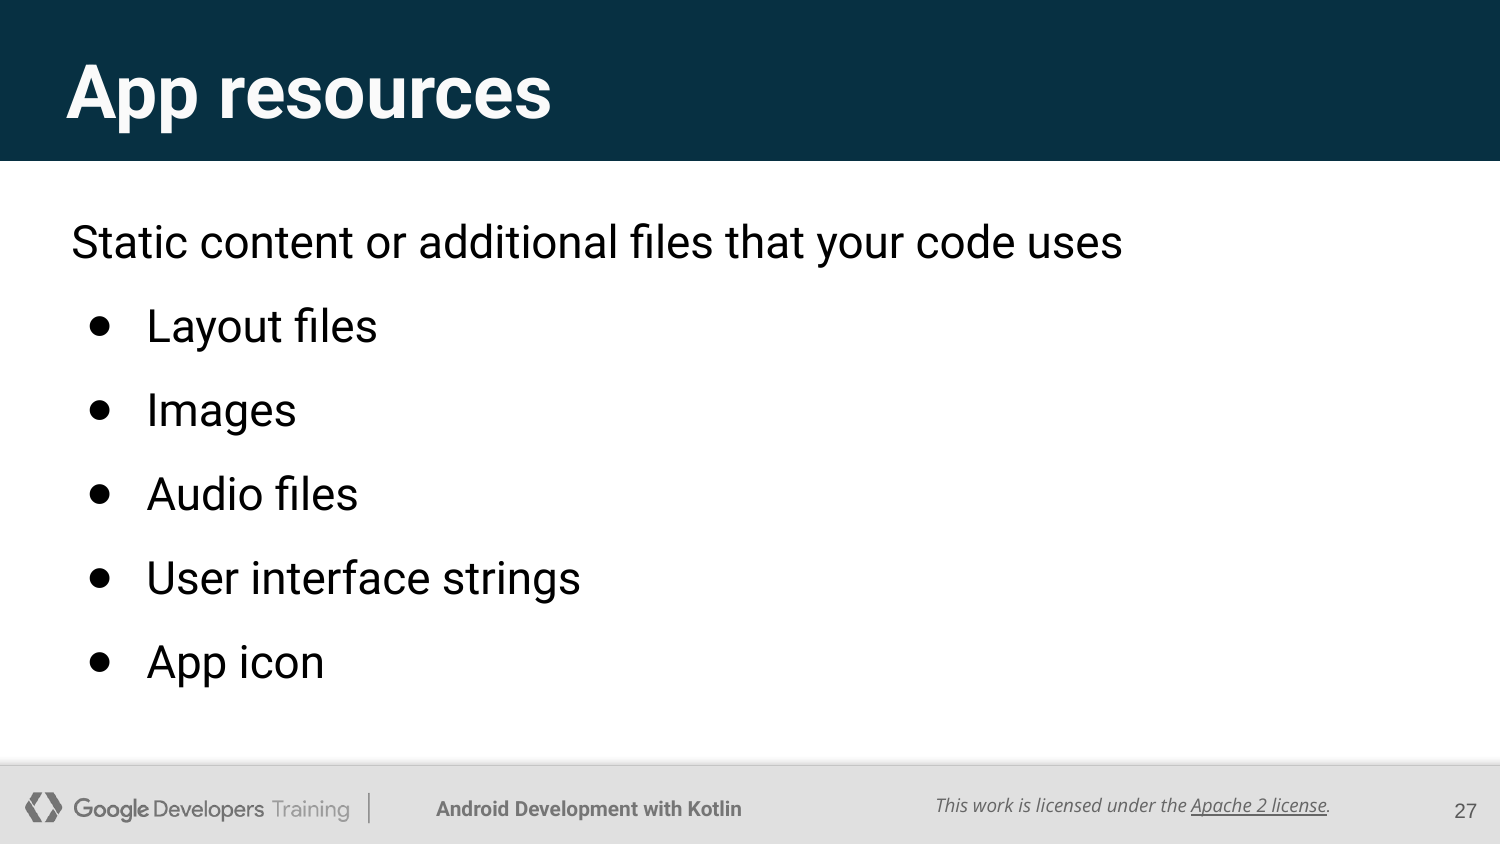

# App resources
Static content or additional files that your code uses
Layout files
Images
Audio files
User interface strings
App icon
27